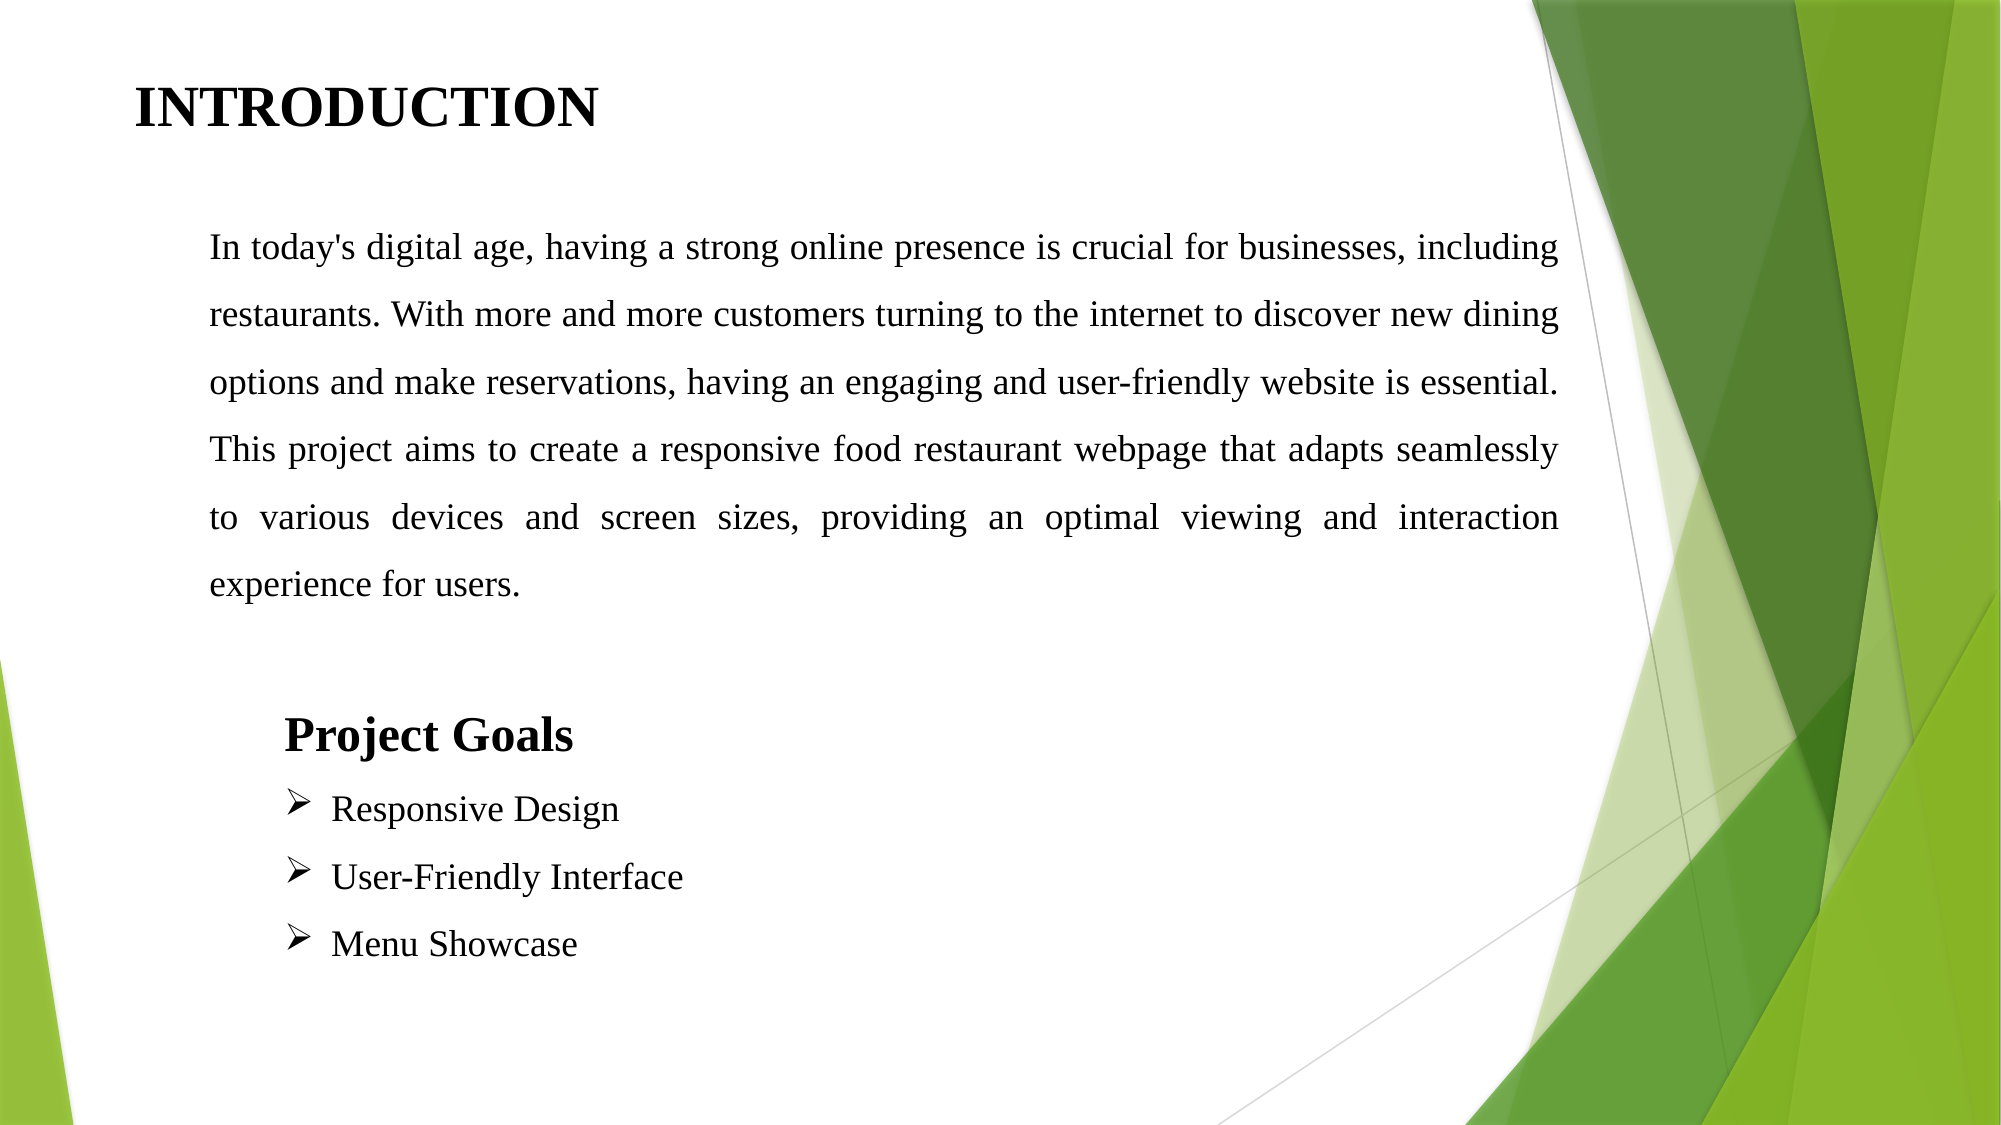

INTRODUCTION
In today's digital age, having a strong online presence is crucial for businesses, including restaurants. With more and more customers turning to the internet to discover new dining options and make reservations, having an engaging and user-friendly website is essential. This project aims to create a responsive food restaurant webpage that adapts seamlessly to various devices and screen sizes, providing an optimal viewing and interaction experience for users.

	Project Goals
Responsive Design
User-Friendly Interface
Menu Showcase